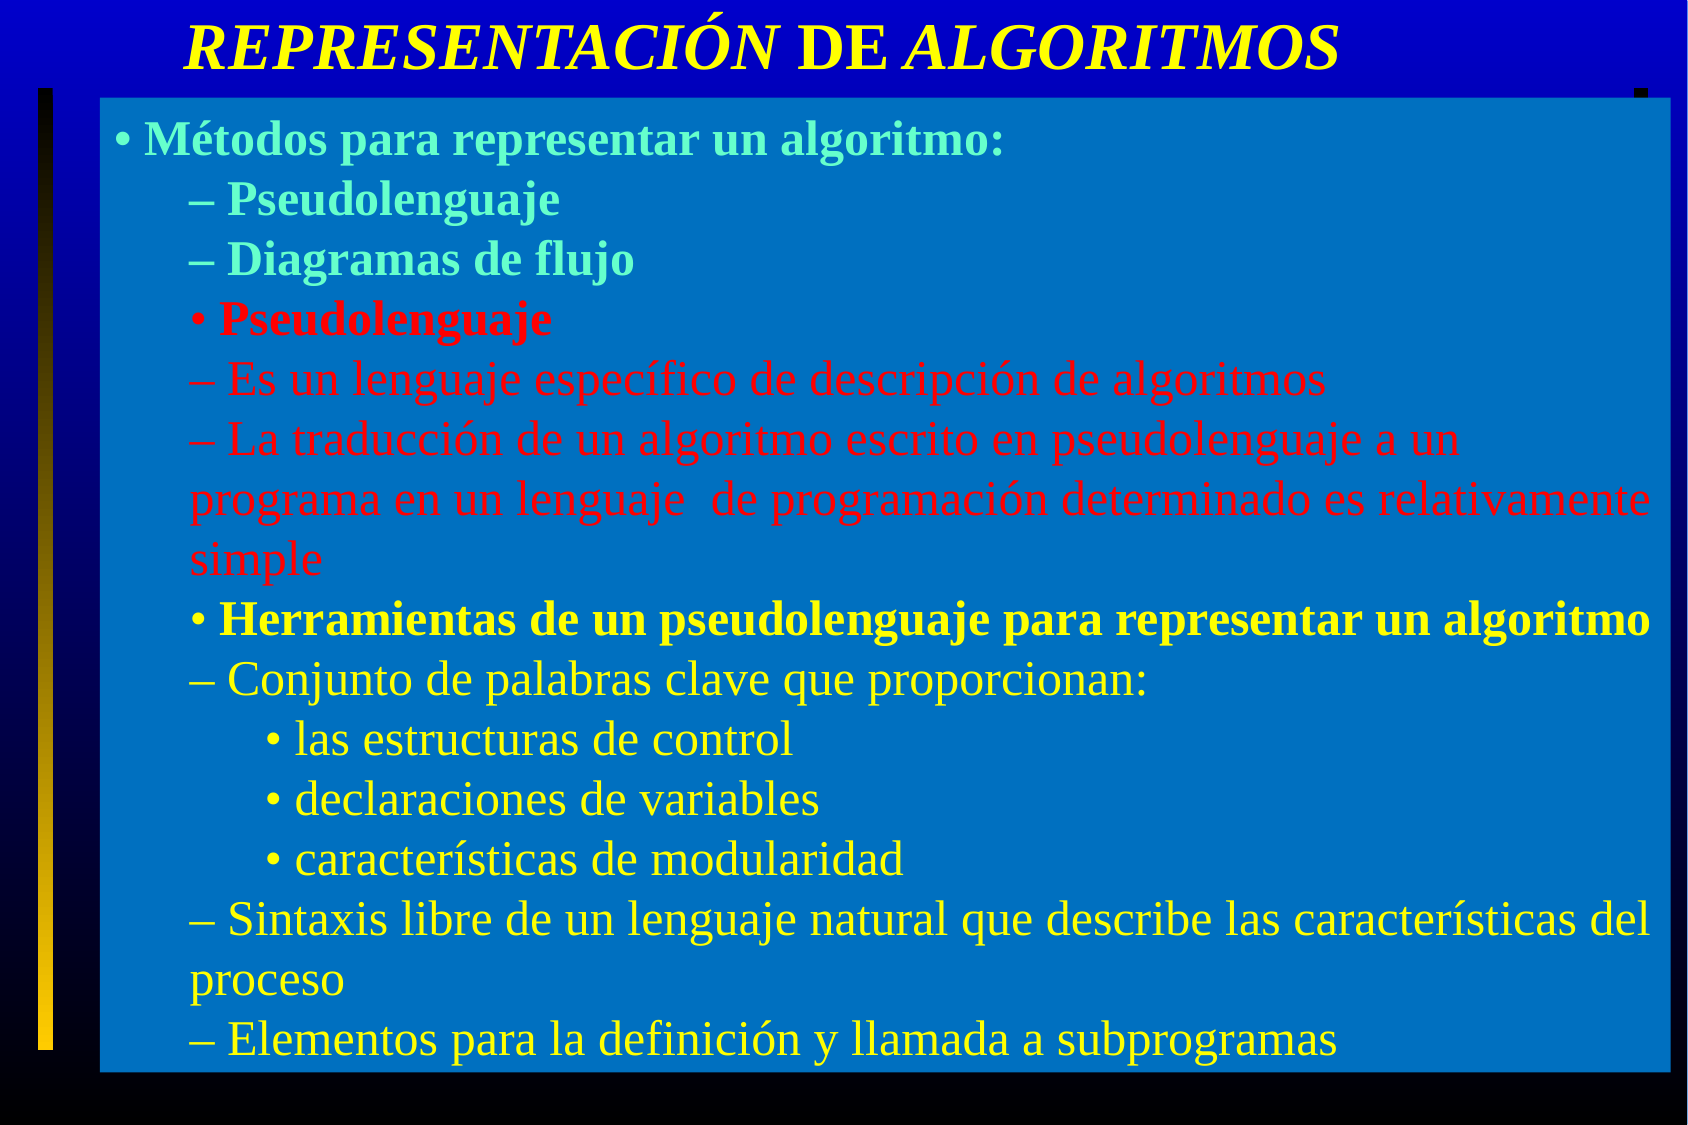

REPRESENTACIÓN DE ALGORITMOS
• Métodos para representar un algoritmo:
– Pseudolenguaje
– Diagramas de flujo
• Pseudolenguaje
– Es un lenguaje específico de descripción de algoritmos
– La traducción de un algoritmo escrito en pseudolenguaje a un programa en un lenguaje  de programación determinado es relativamente simple
• Herramientas de un pseudolenguaje para representar un algoritmo
– Conjunto de palabras clave que proporcionan:
• las estructuras de control
• declaraciones de variables
• características de modularidad
– Sintaxis libre de un lenguaje natural que describe las características del proceso
– Elementos para la definición y llamada a subprogramas